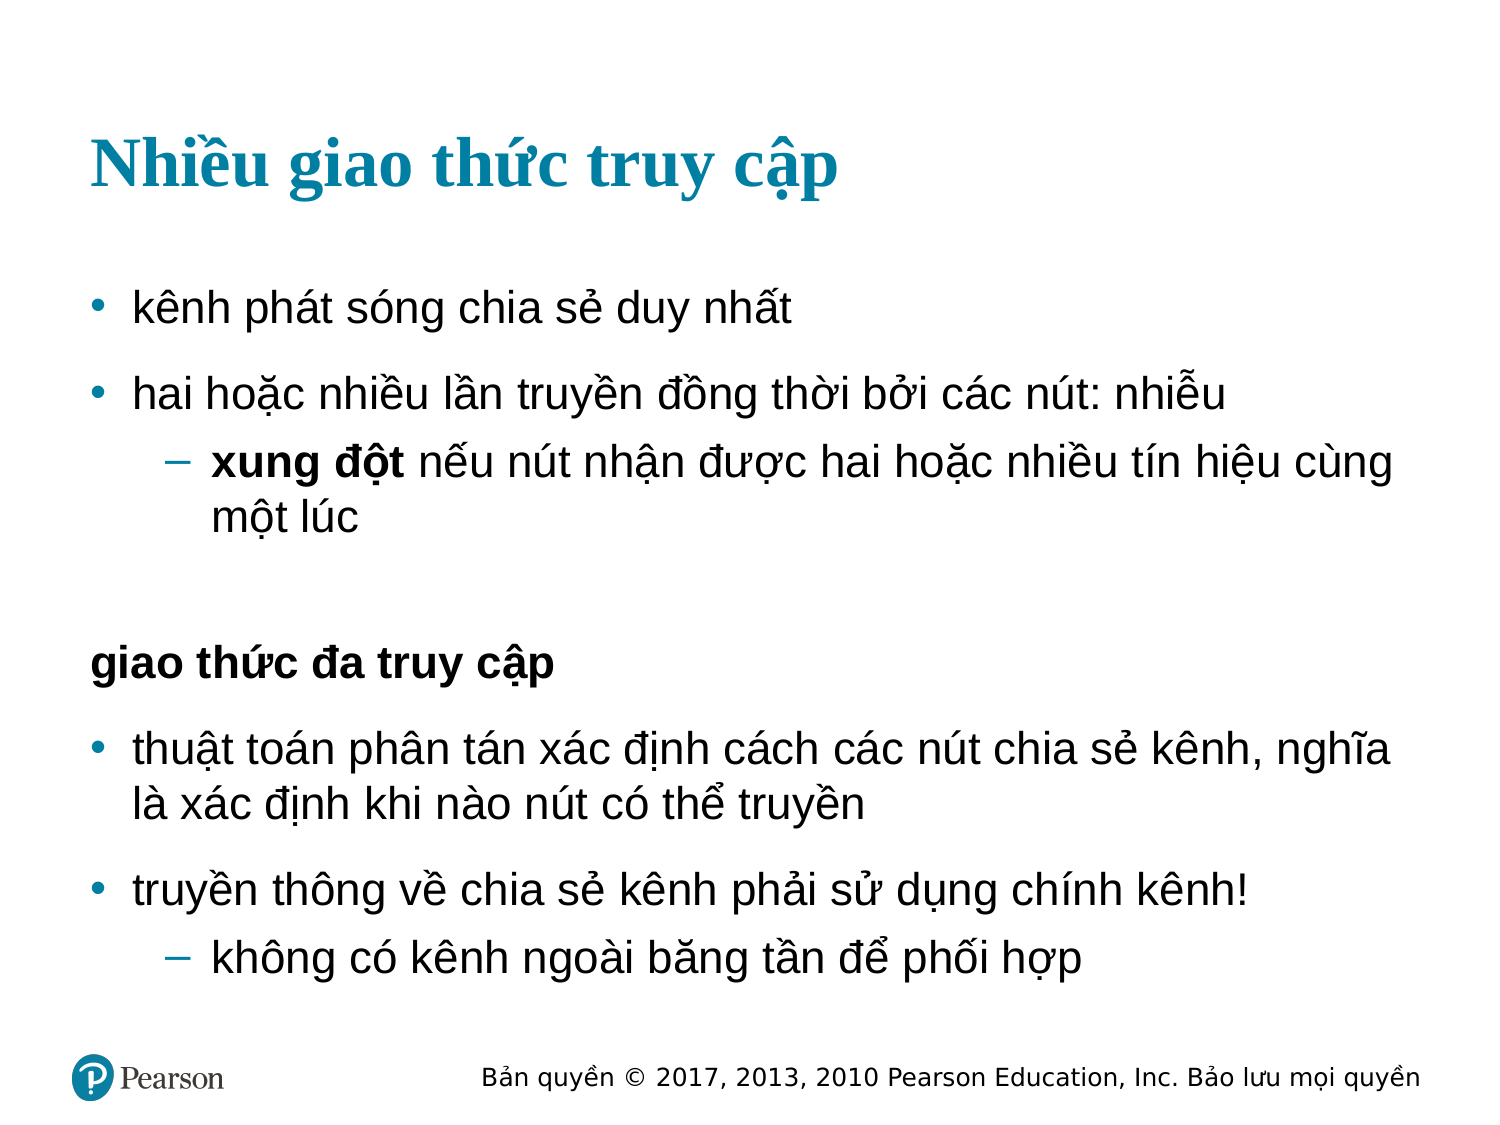

# Nhiều giao thức truy cập
kênh phát sóng chia sẻ duy nhất
hai hoặc nhiều lần truyền đồng thời bởi các nút: nhiễu
xung đột nếu nút nhận được hai hoặc nhiều tín hiệu cùng một lúc
giao thức đa truy cập
thuật toán phân tán xác định cách các nút chia sẻ kênh, nghĩa là xác định khi nào nút có thể truyền
truyền thông về chia sẻ kênh phải sử dụng chính kênh!
không có kênh ngoài băng tần để phối hợp